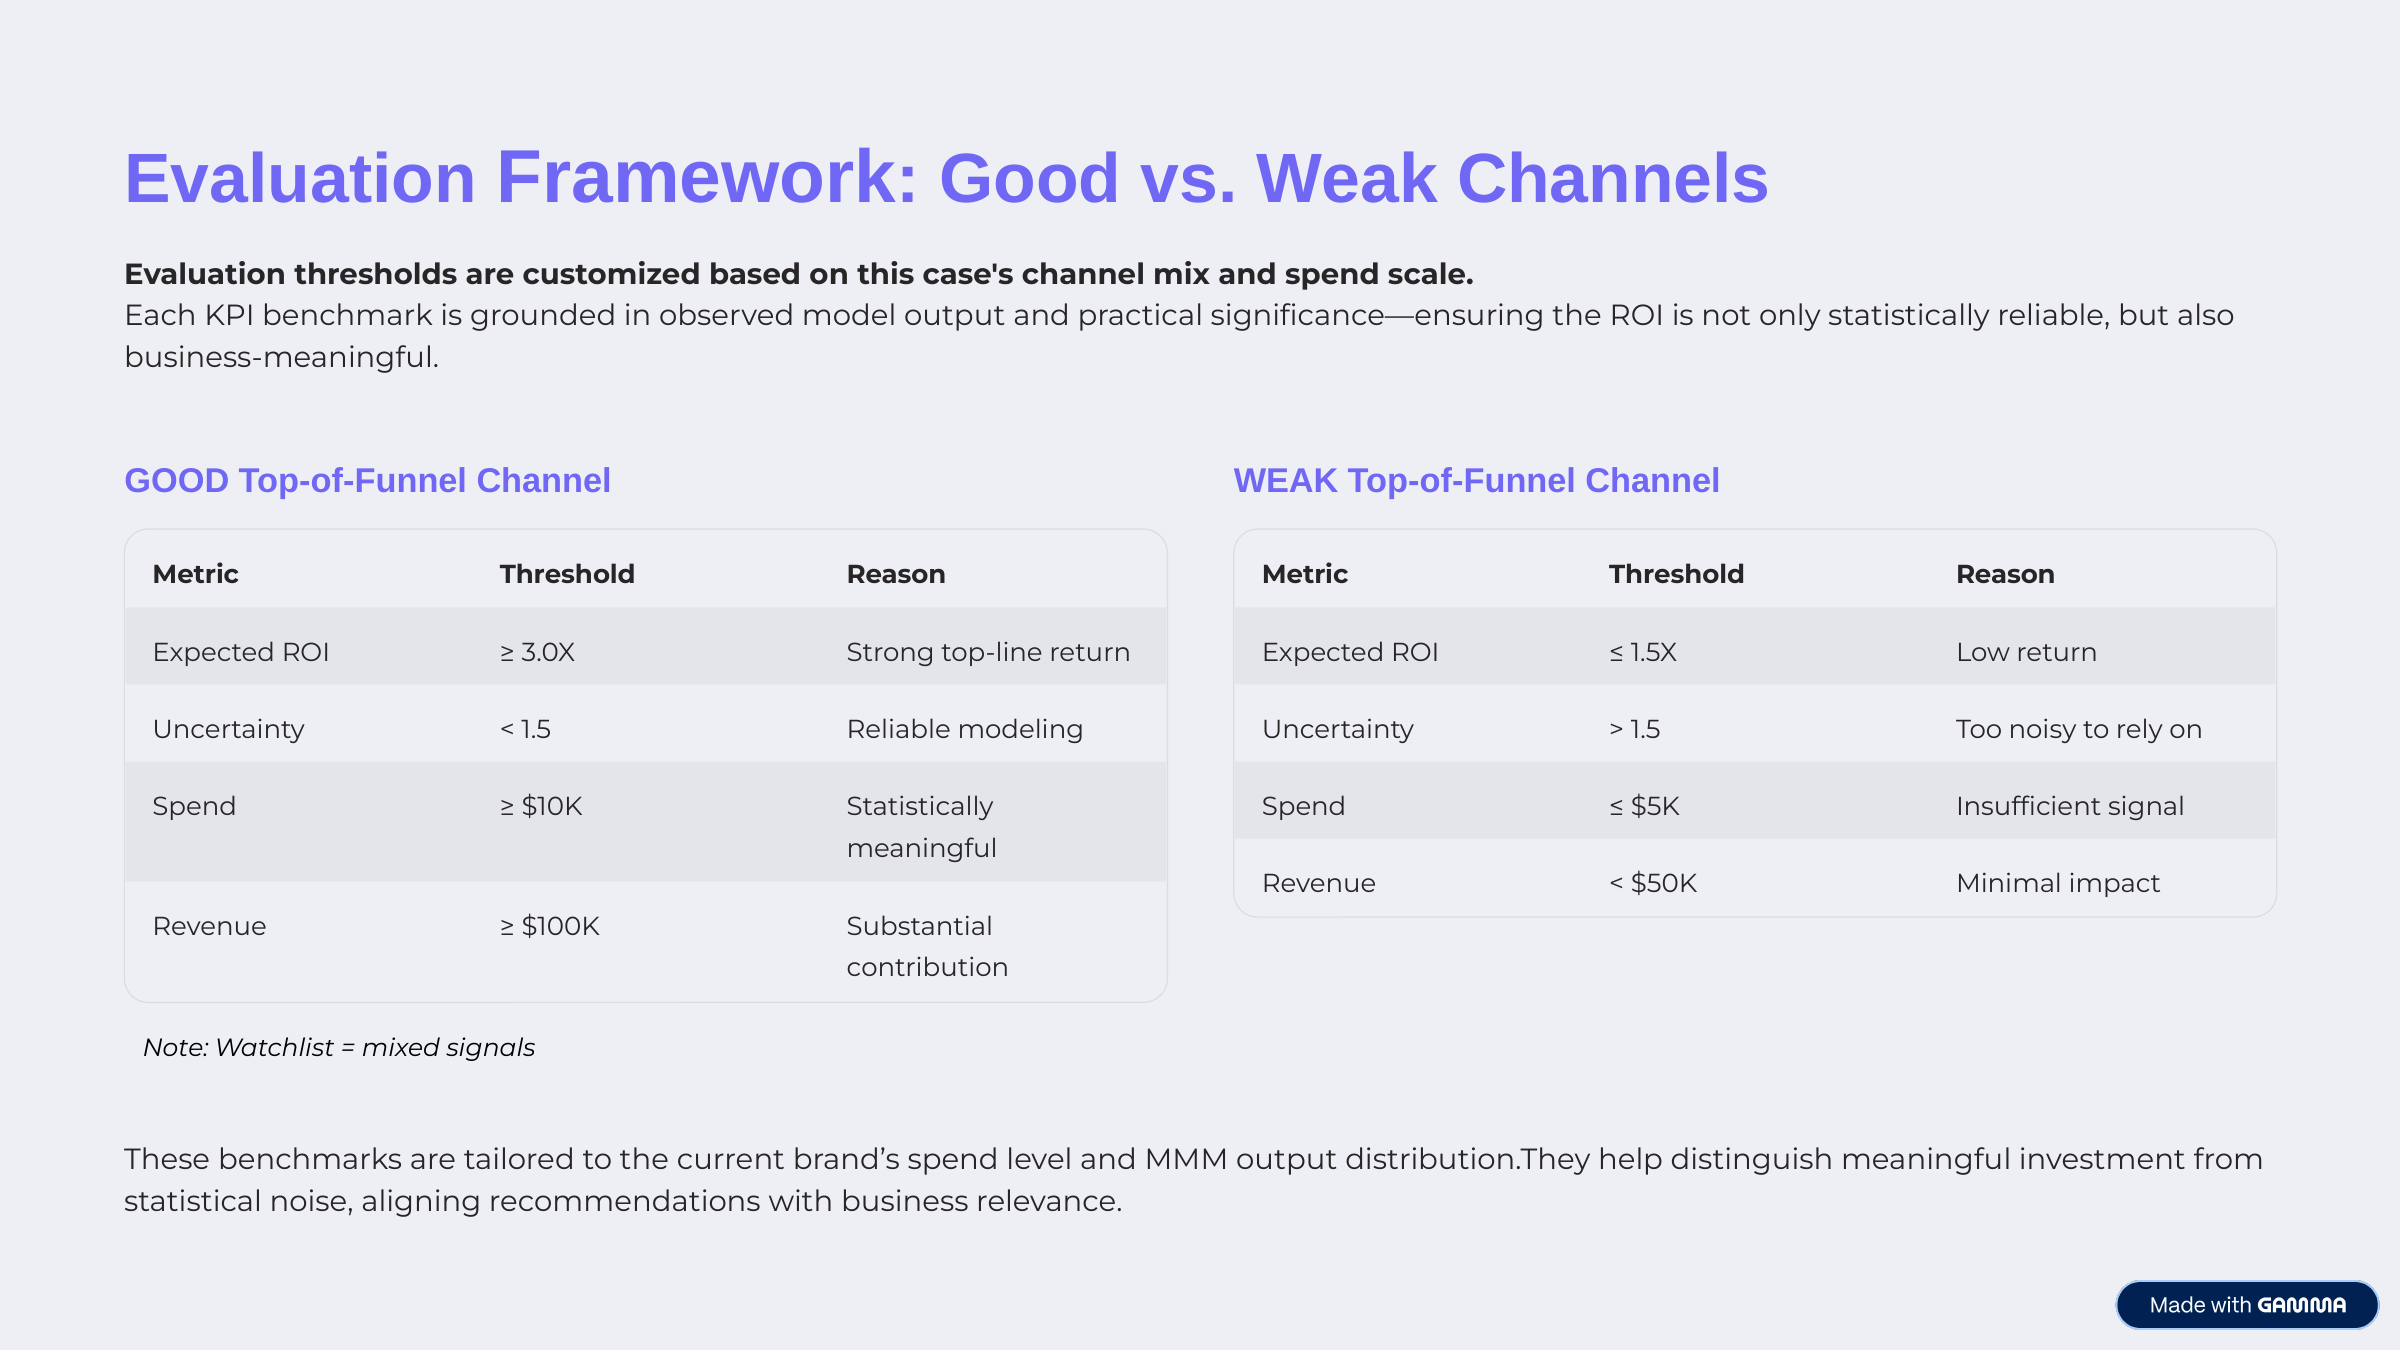

Evaluation Framework: Good vs. Weak Channels
Evaluation thresholds are customized based on this case's channel mix and spend scale.
Each KPI benchmark is grounded in observed model output and practical significance—ensuring the ROI is not only statistically reliable, but also business-meaningful.
GOOD Top-of-Funnel Channel
WEAK Top-of-Funnel Channel

Metric
Threshold
Reason
Metric
Threshold
Reason

Expected ROI
≥ 3.0X
Strong top-line return
Expected ROI
≤ 1.5X
Low return

Uncertainty
< 1.5
Reliable modeling
Uncertainty
> 1.5
Too noisy to rely on

Spend
≥ $10K
Statistically meaningful
Spend
≤ $5K
Insufficient signal

Revenue
< $50K
Minimal impact

Revenue
≥ $100K
Substantial contribution
Note: Watchlist = mixed signals
These benchmarks are tailored to the current brand’s spend level and MMM output distribution.They help distinguish meaningful investment from statistical noise, aligning recommendations with business relevance.